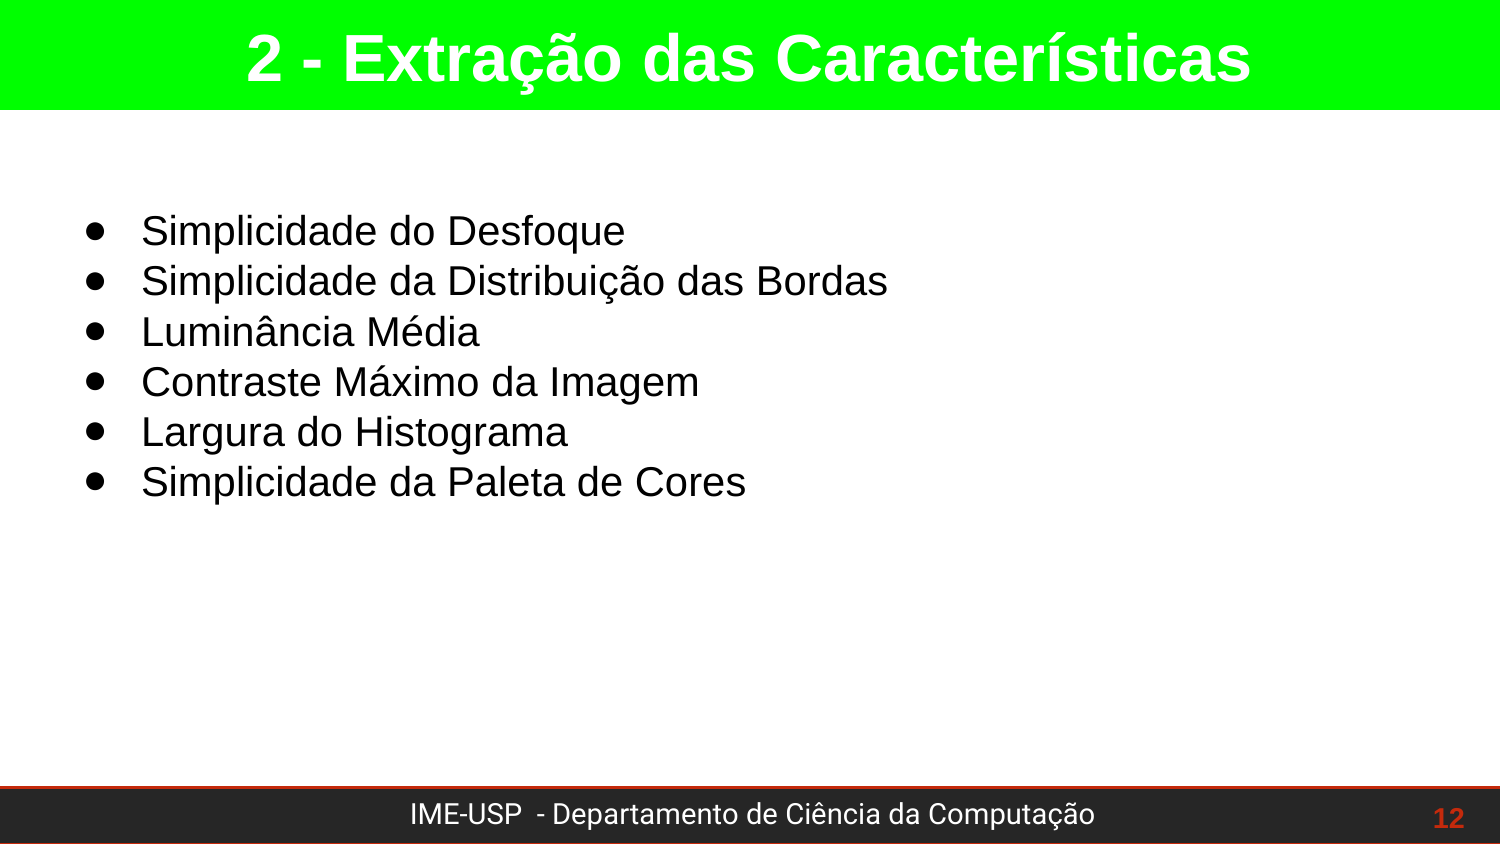

2 - Extração das Características
Simplicidade do Desfoque
Simplicidade da Distribuição das Bordas
Luminância Média
Contraste Máximo da Imagem
Largura do Histograma
Simplicidade da Paleta de Cores

12
12
IME-USP  - Departamento de Ciência da Computação